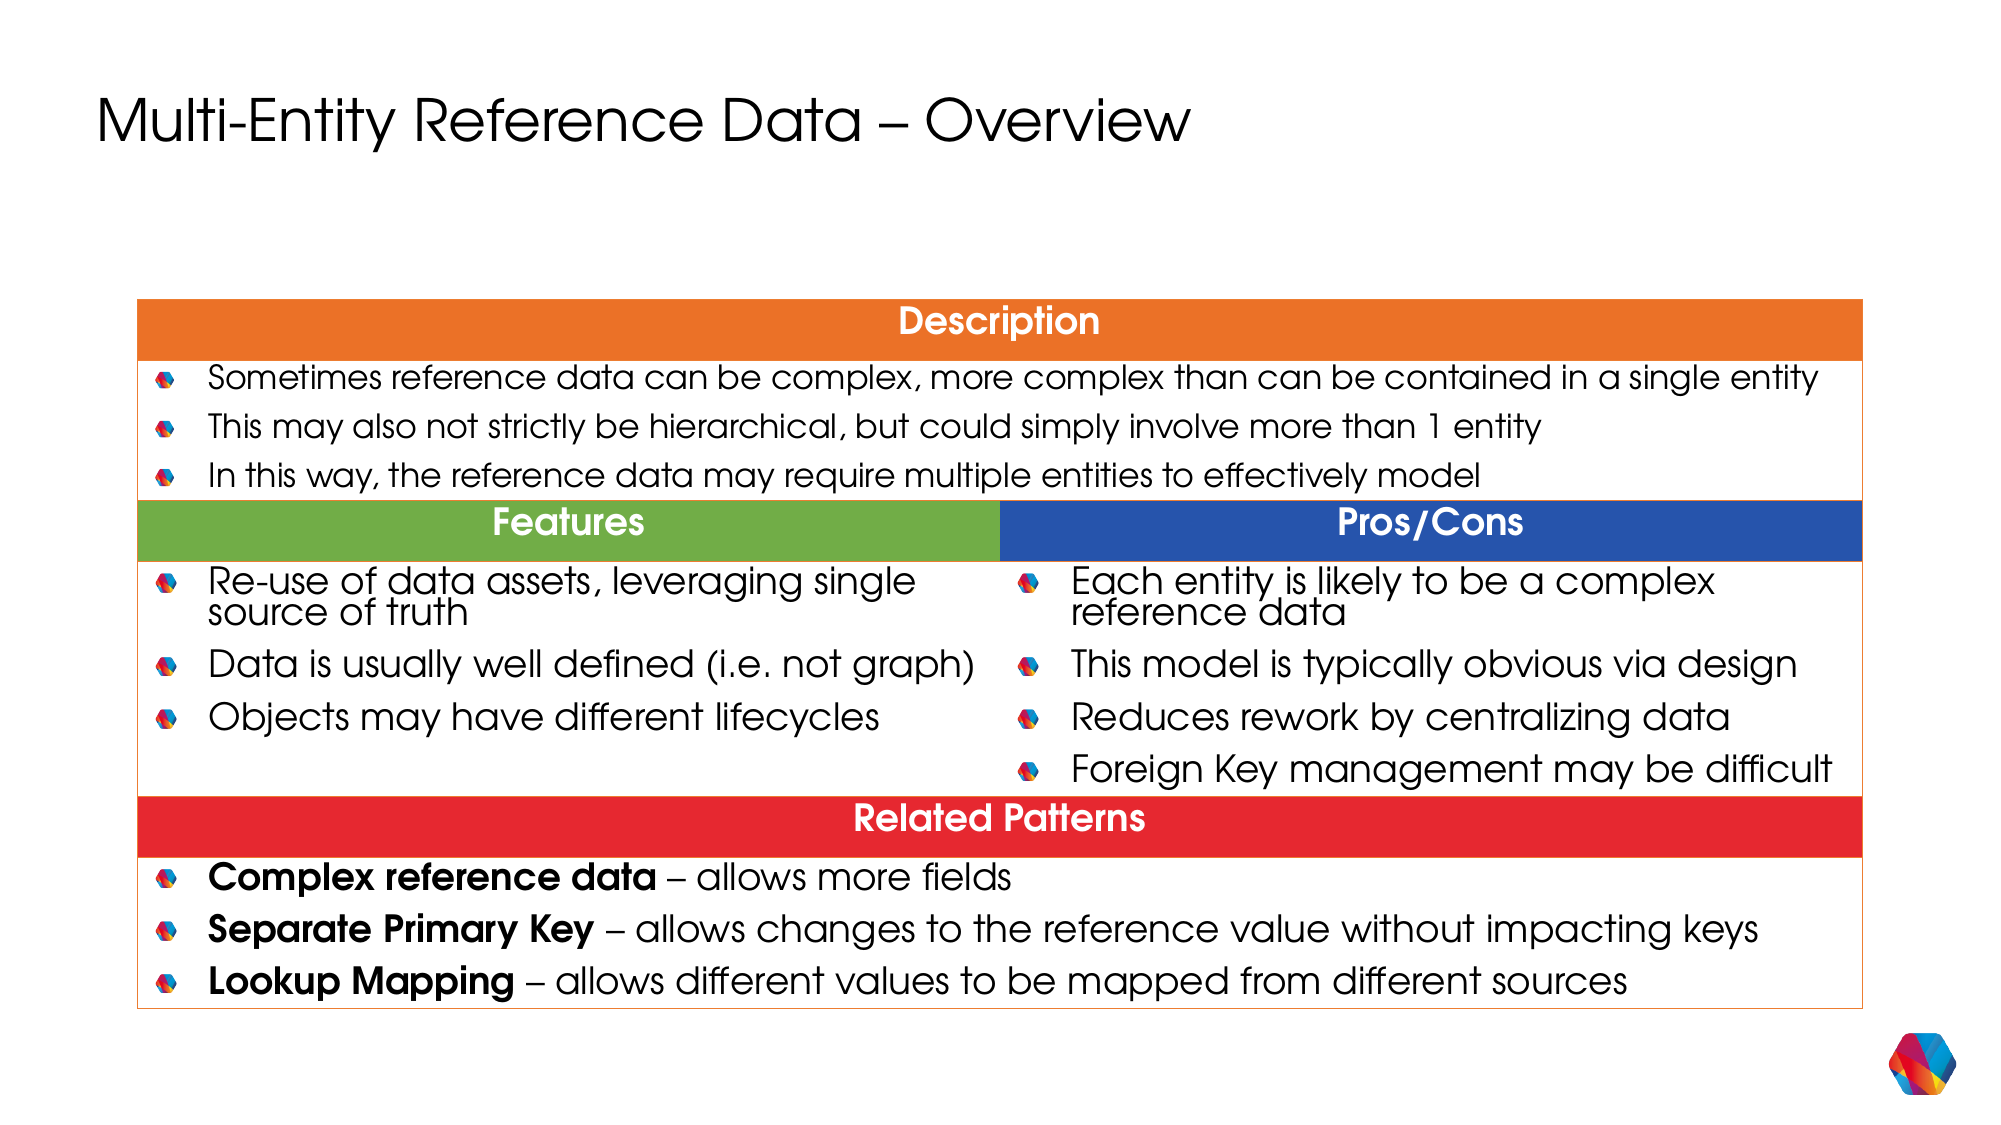

Multi-Entity Reference Data – Overview
| Description |  |
| --- | --- |
| Sometimes reference data can be complex, more complex than can be contained in a single entity This may also not strictly be hierarchical, but could simply involve more than 1 entity In this way, the reference data may require multiple entities to effectively model |  |
| Features | Pros/Cons |
| Re-use of data assets, leveraging single source of truth Data is usually well defined (i.e. not graph) Objects may have different lifecycles | Each entity is likely to be a complex reference data This model is typically obvious via design Reduces rework by centralizing data Foreign Key management may be difficult |
| Related Patterns |  |
| Complex reference data – allows more fields Separate Primary Key – allows changes to the reference value without impacting keys Lookup Mapping – allows different values to be mapped from different sources |  |